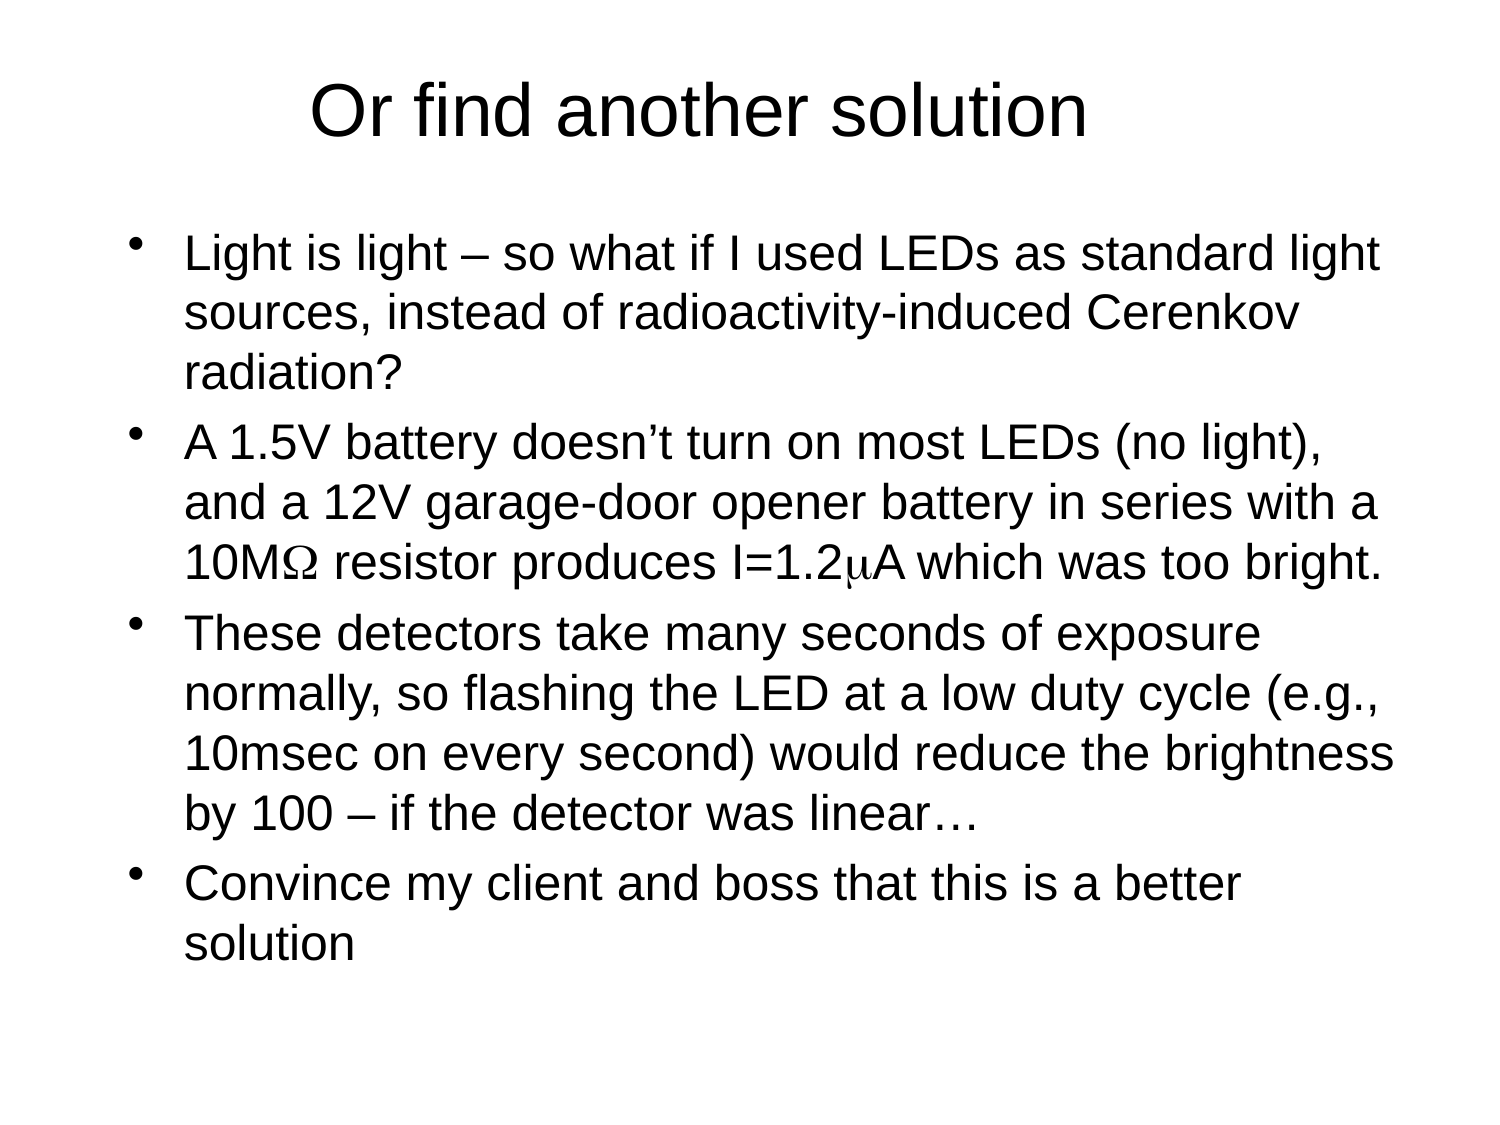

# Or find another solution
Light is light – so what if I used LEDs as standard light sources, instead of radioactivity-induced Cerenkov radiation?
A 1.5V battery doesn’t turn on most LEDs (no light), and a 12V garage-door opener battery in series with a 10MΩ resistor produces I=1.2μA which was too bright.
These detectors take many seconds of exposure normally, so flashing the LED at a low duty cycle (e.g., 10msec on every second) would reduce the brightness by 100 – if the detector was linear…
Convince my client and boss that this is a better solution